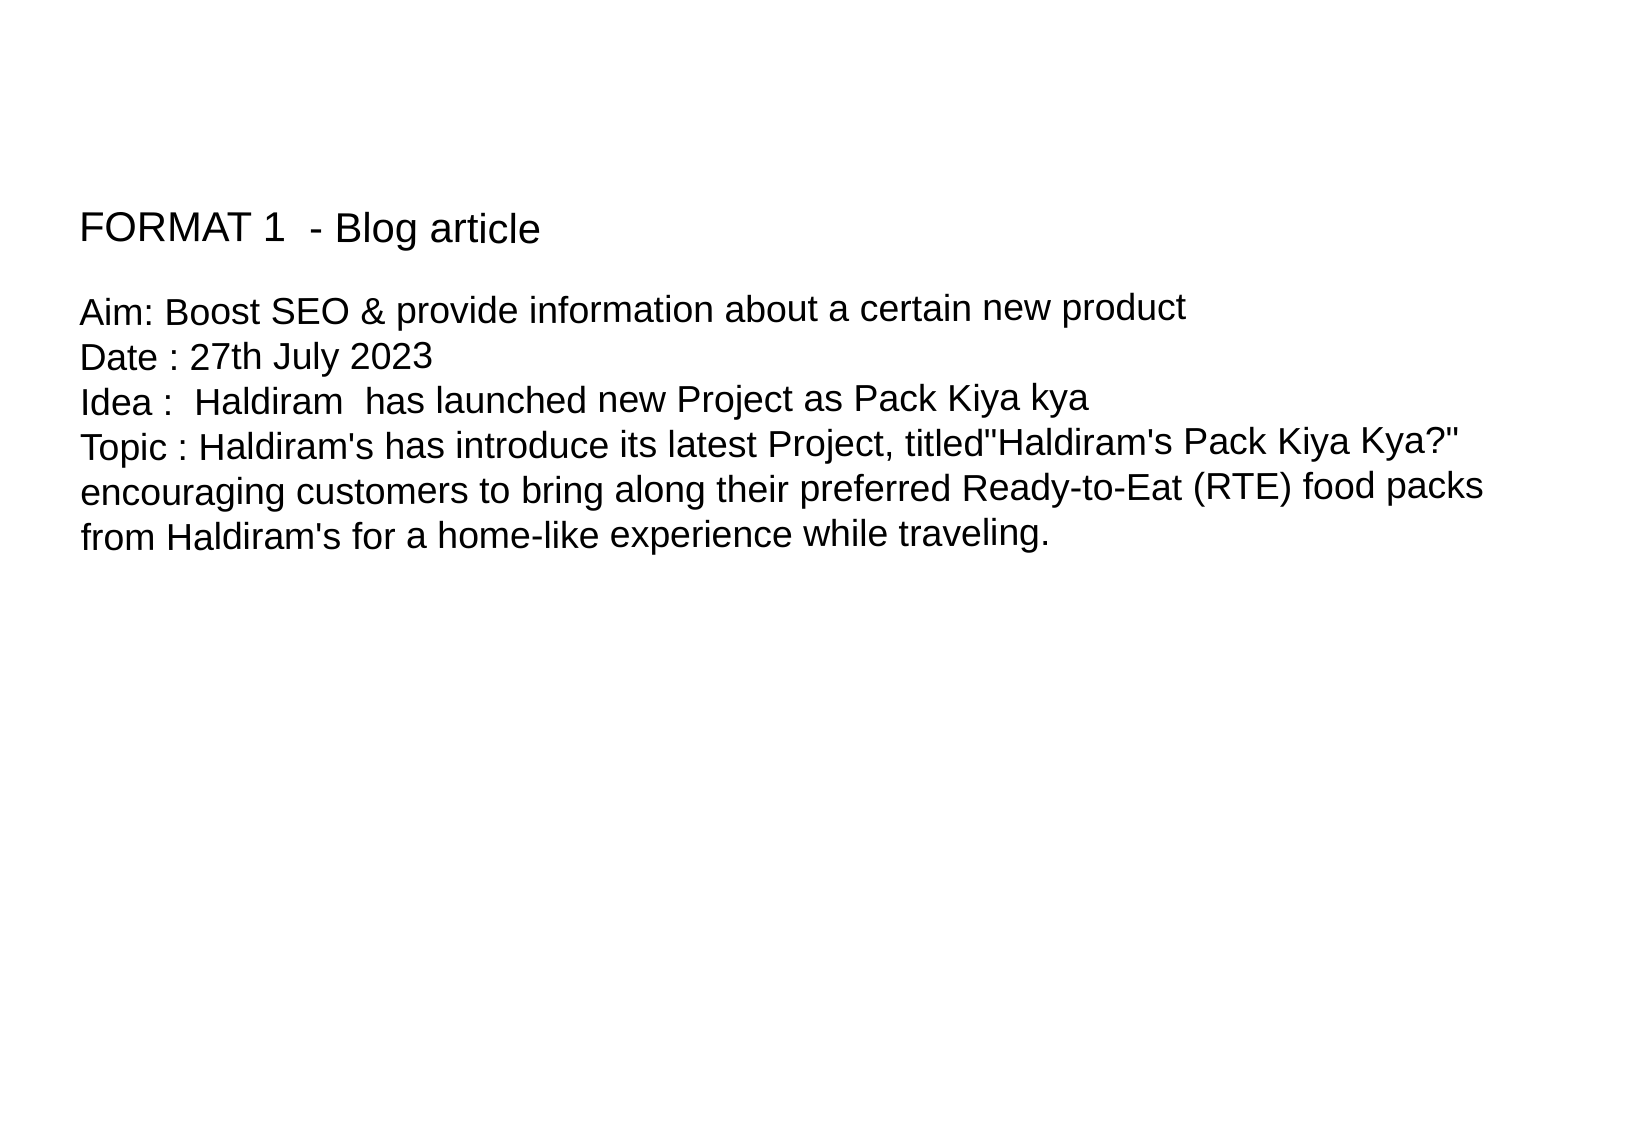

FORMAT 1  - Blog article
Aim: Boost SEO & provide information about a certain new product
Date : 27th July 2023
Idea :  Haldiram  has launched new Project as Pack Kiya kya
Topic : Haldiram's has introduce its latest Project, titled"Haldiram's Pack Kiya Kya?" encouraging customers to bring along their preferred Ready-to-Eat (RTE) food packs from Haldiram's for a home-like experience while traveling.